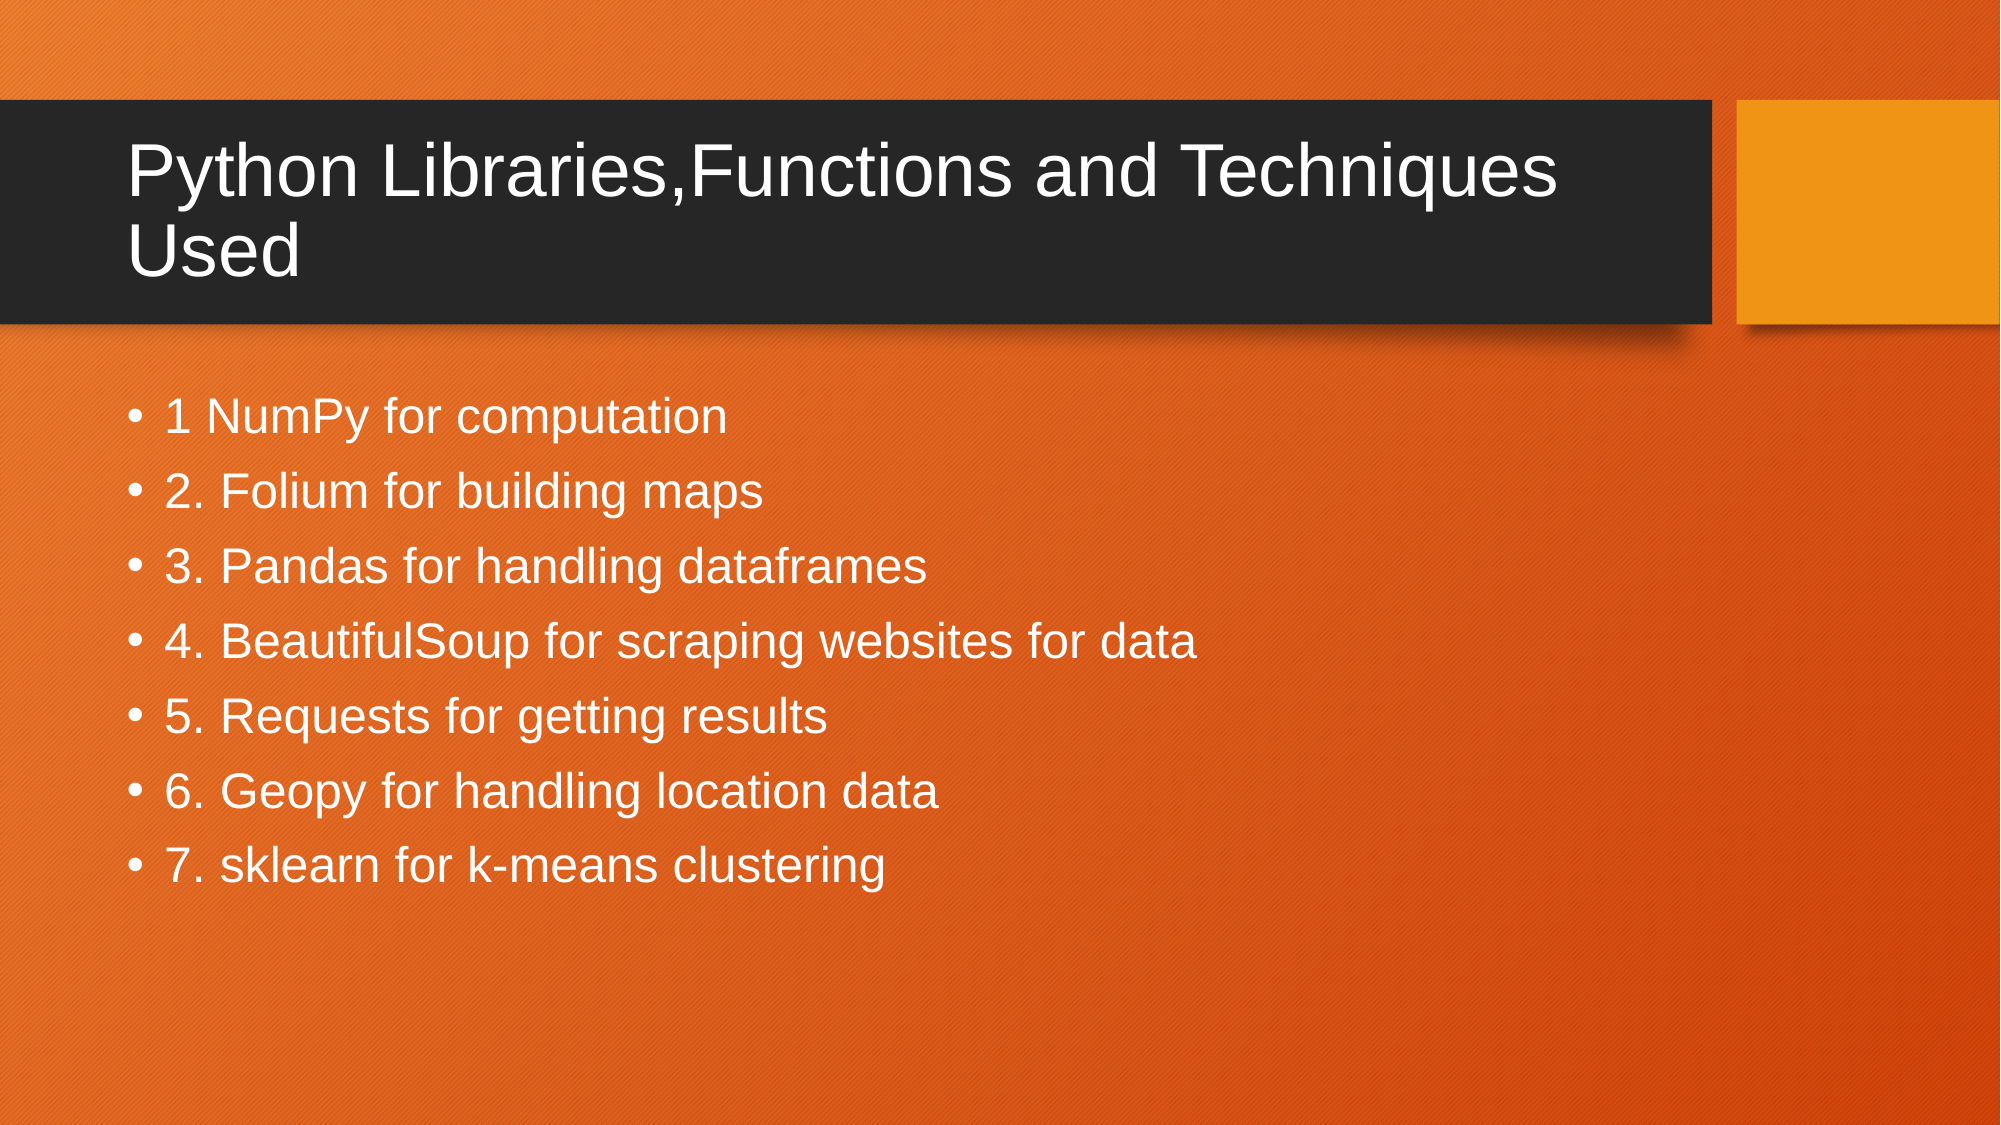

# Python Libraries,Functions and Techniques Used
1 NumPy for computation
2. Folium for building maps
3. Pandas for handling dataframes
4. BeautifulSoup for scraping websites for data
5. Requests for getting results
6. Geopy for handling location data
7. sklearn for k-means clustering